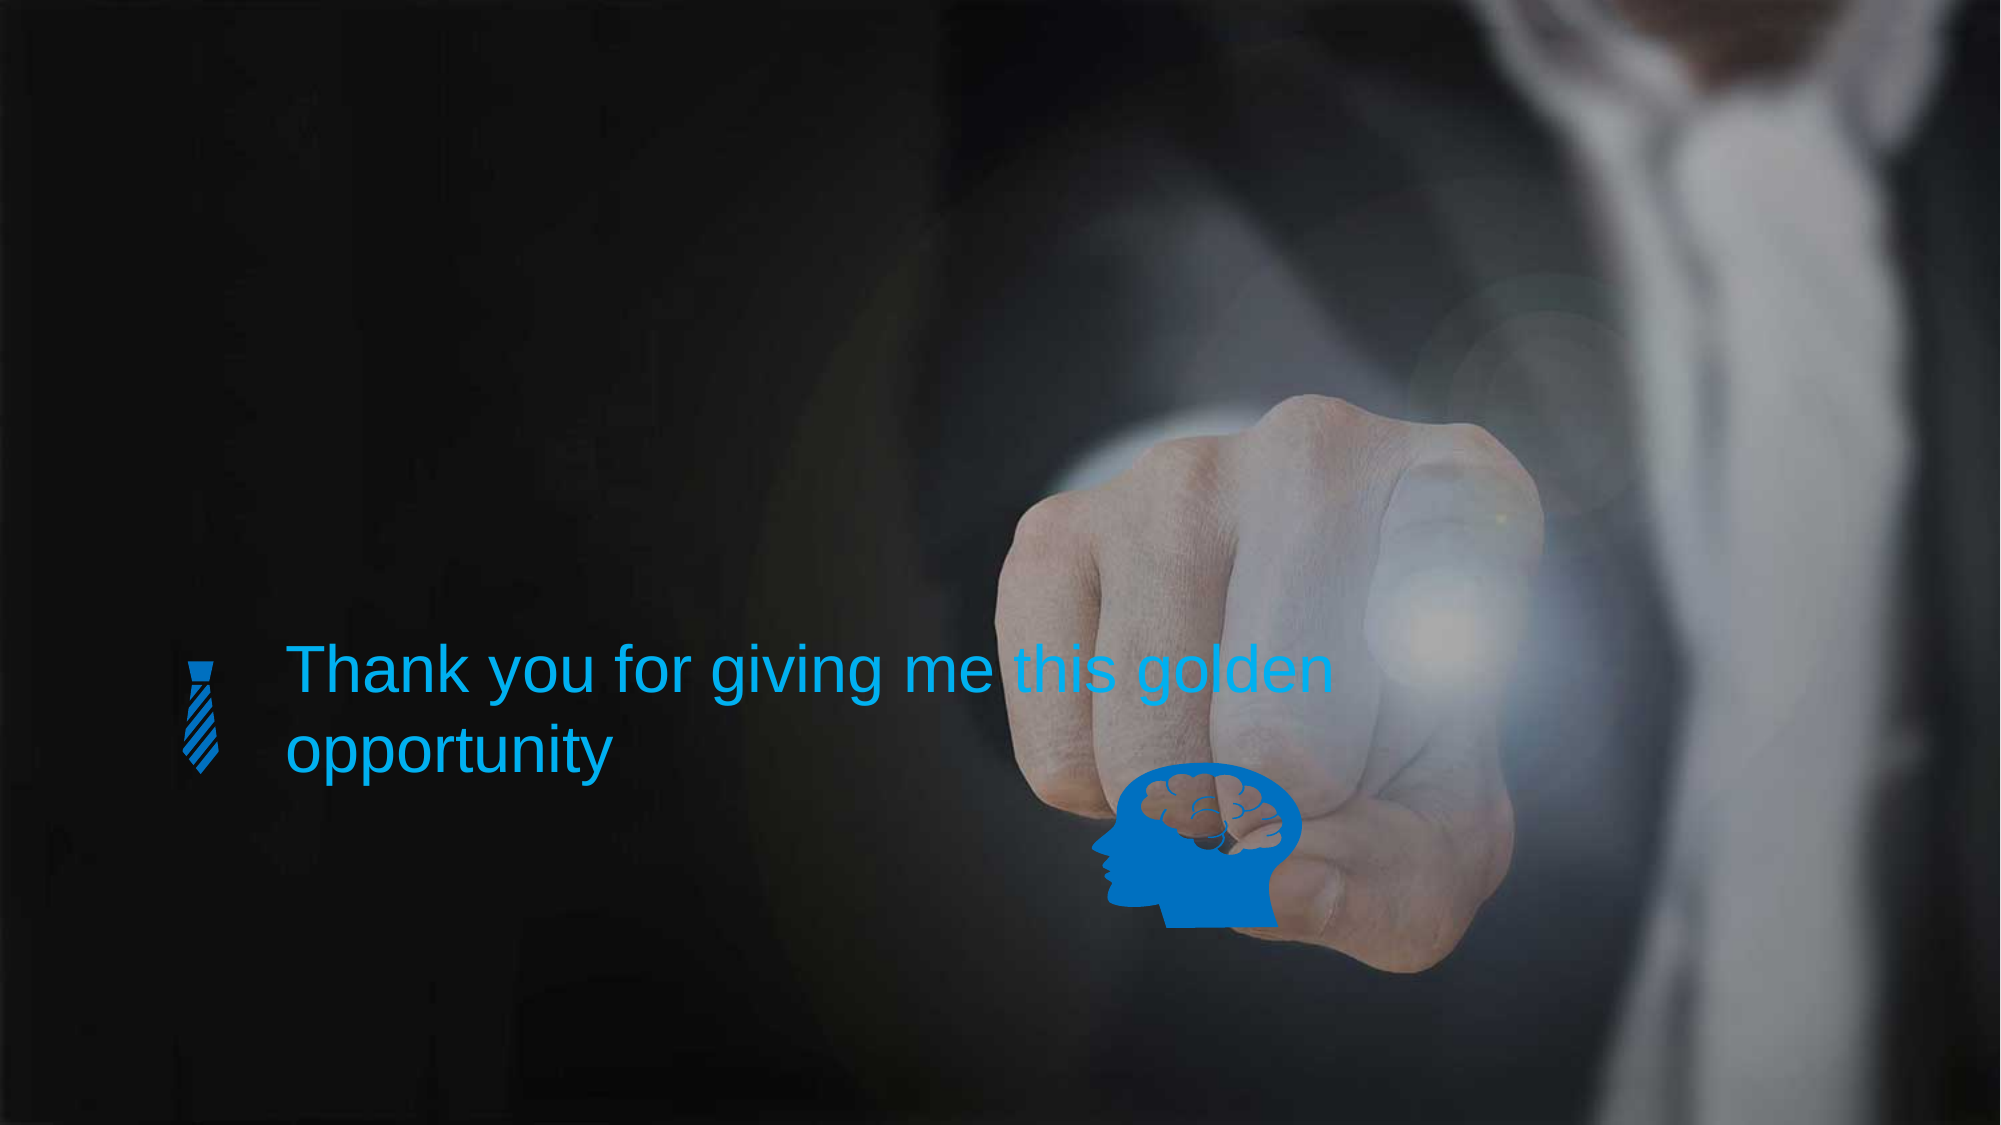

Thank you for giving me this golden opportunity